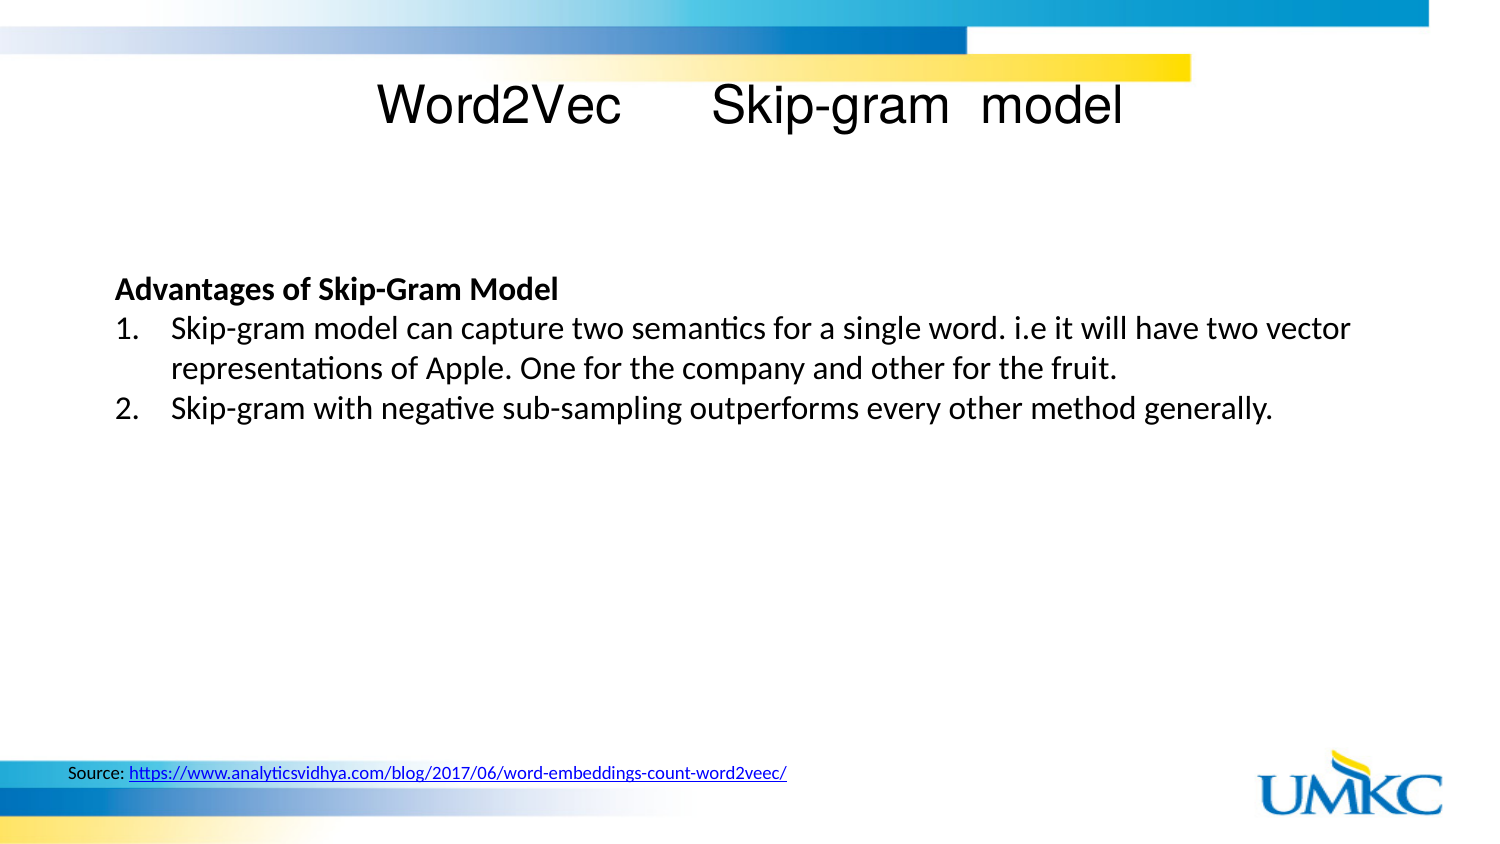

# Word2Vec	Skip-gram  model
Advantages of Skip-Gram Model
Skip-gram model can capture two semantics for a single word. i.e it will have two vector representations of Apple. One for the company and other for the fruit.
Skip-gram with negative sub-sampling outperforms every other method generally.
Source: https://www.analyticsvidhya.com/blog/2017/06/word-embeddings-count-word2veec/